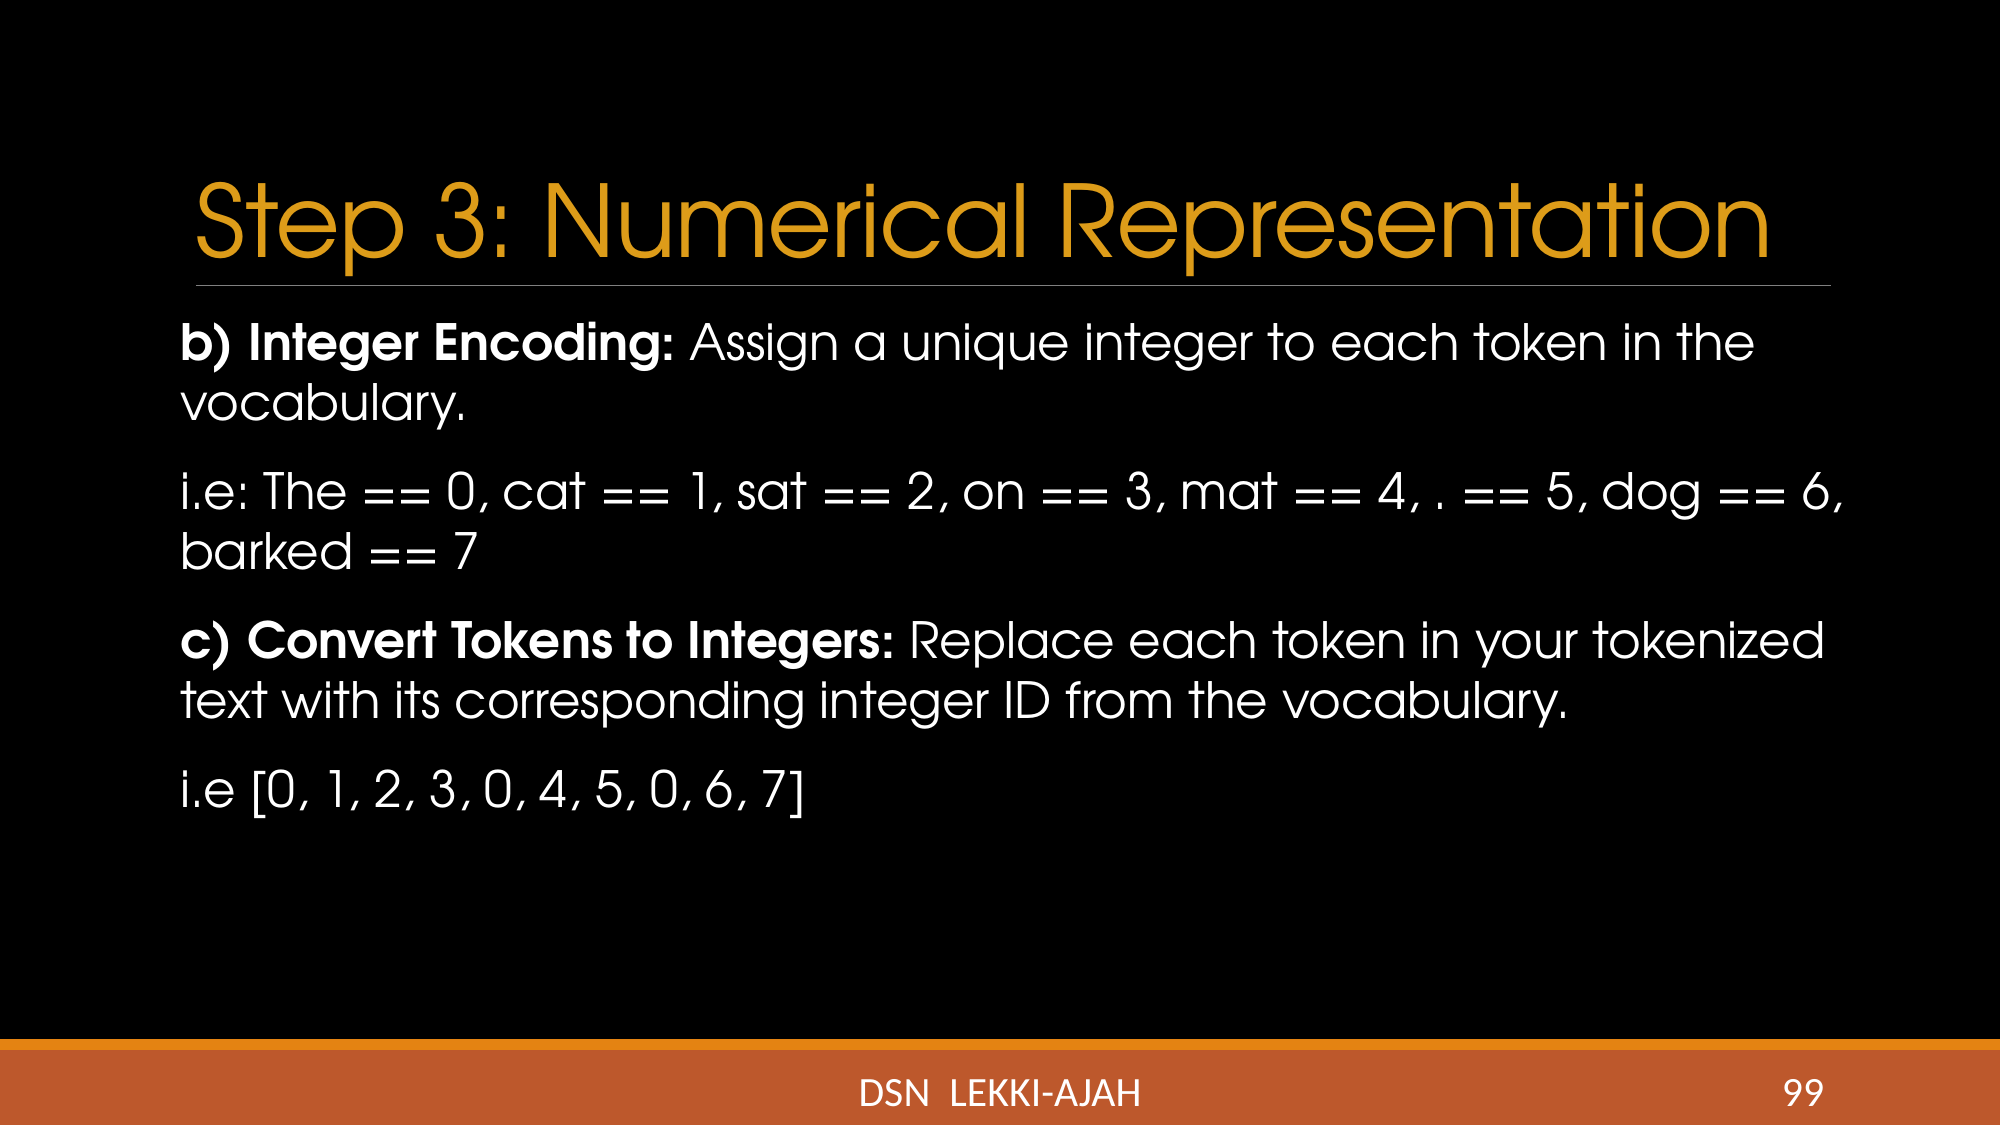

# Step 3: Numerical Representation
b) Integer Encoding: Assign a unique integer to each token in the vocabulary.
i.e: The == 0, cat == 1, sat == 2, on == 3, mat == 4, . == 5, dog == 6, barked == 7
c) Convert Tokens to Integers: Replace each token in your tokenized text with its corresponding integer ID from the vocabulary.
i.e [0, 1, 2, 3, 0, 4, 5, 0, 6, 7]

DSN  LEKKI-AJAH
99